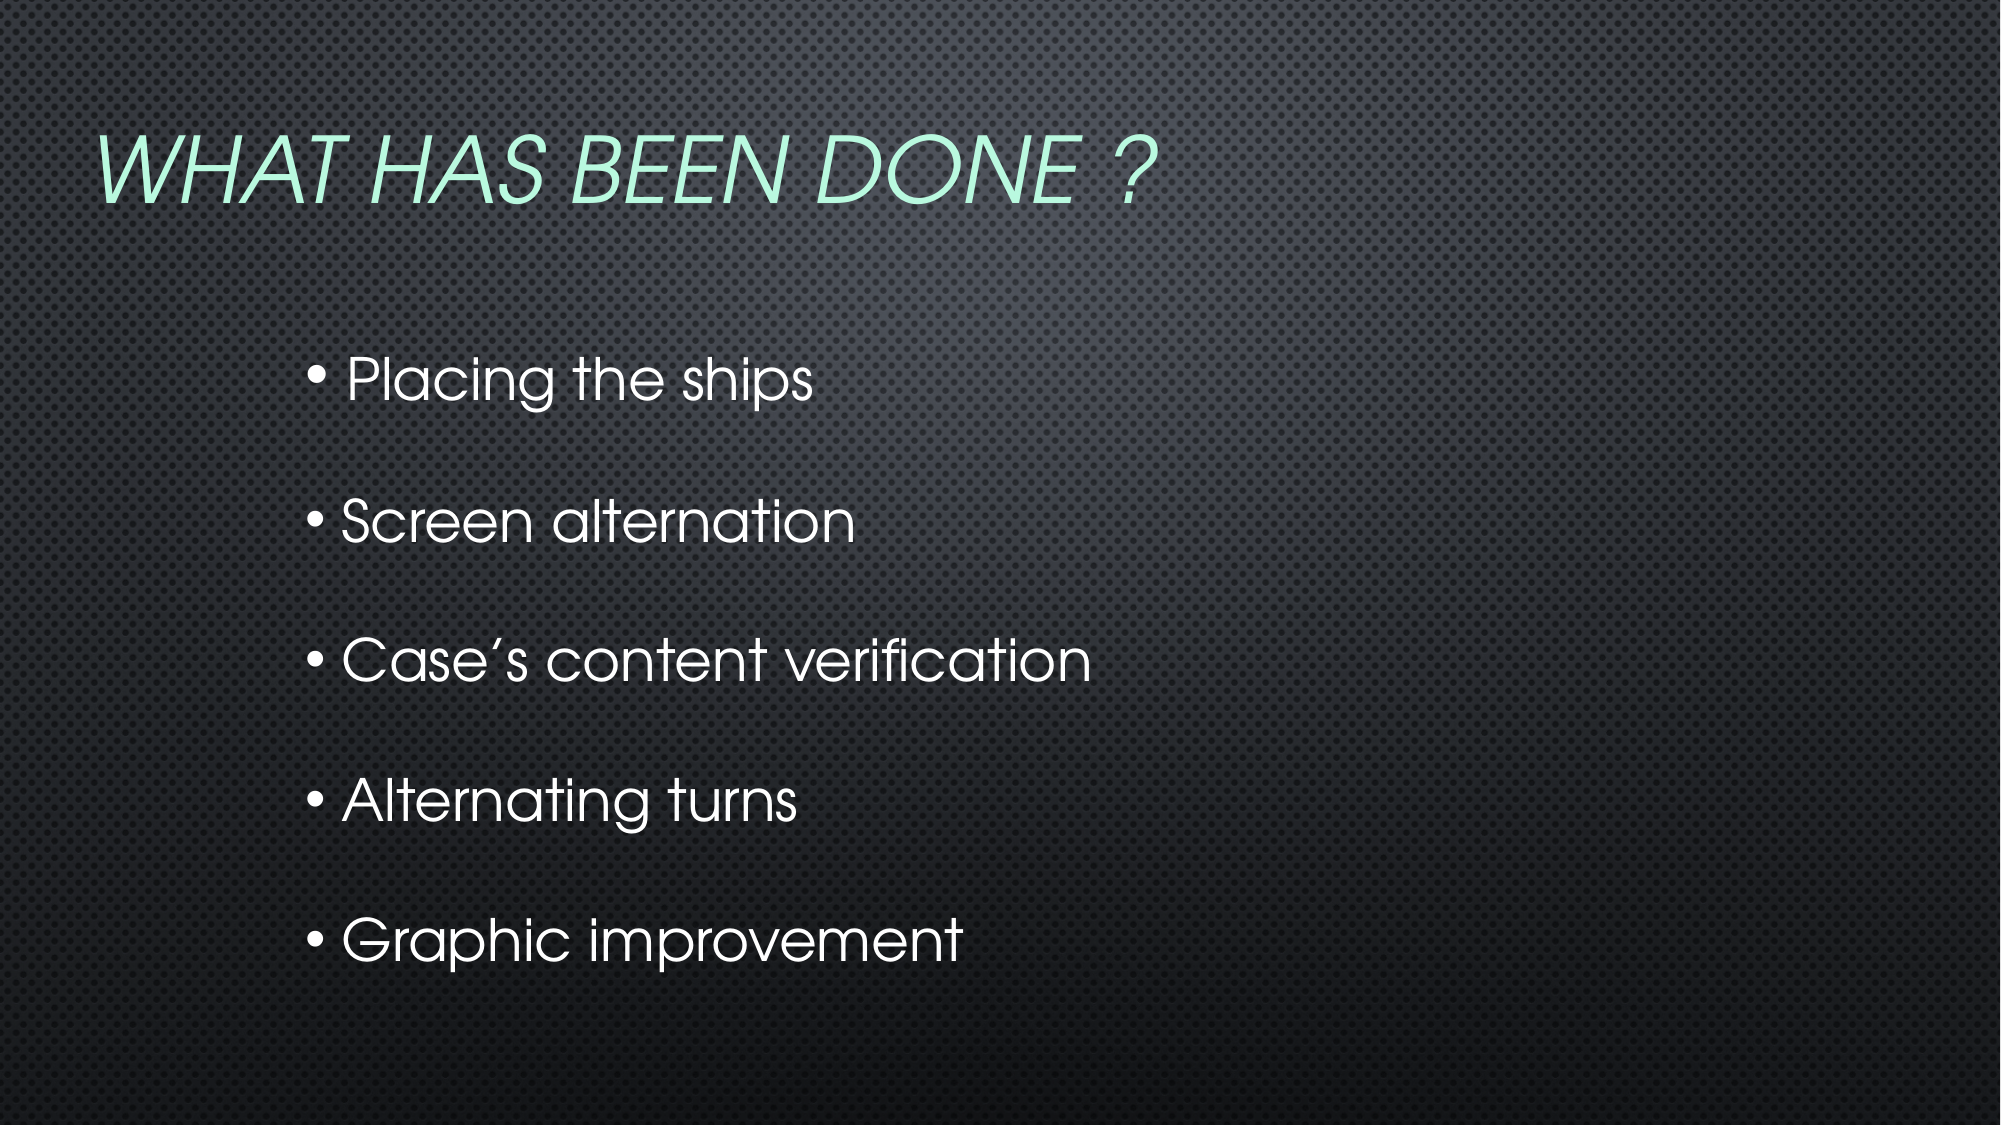

# What has been done ?
 Placing the ships

 Screen alternation

 Case’s content verification

 Alternating turns

 Graphic improvement